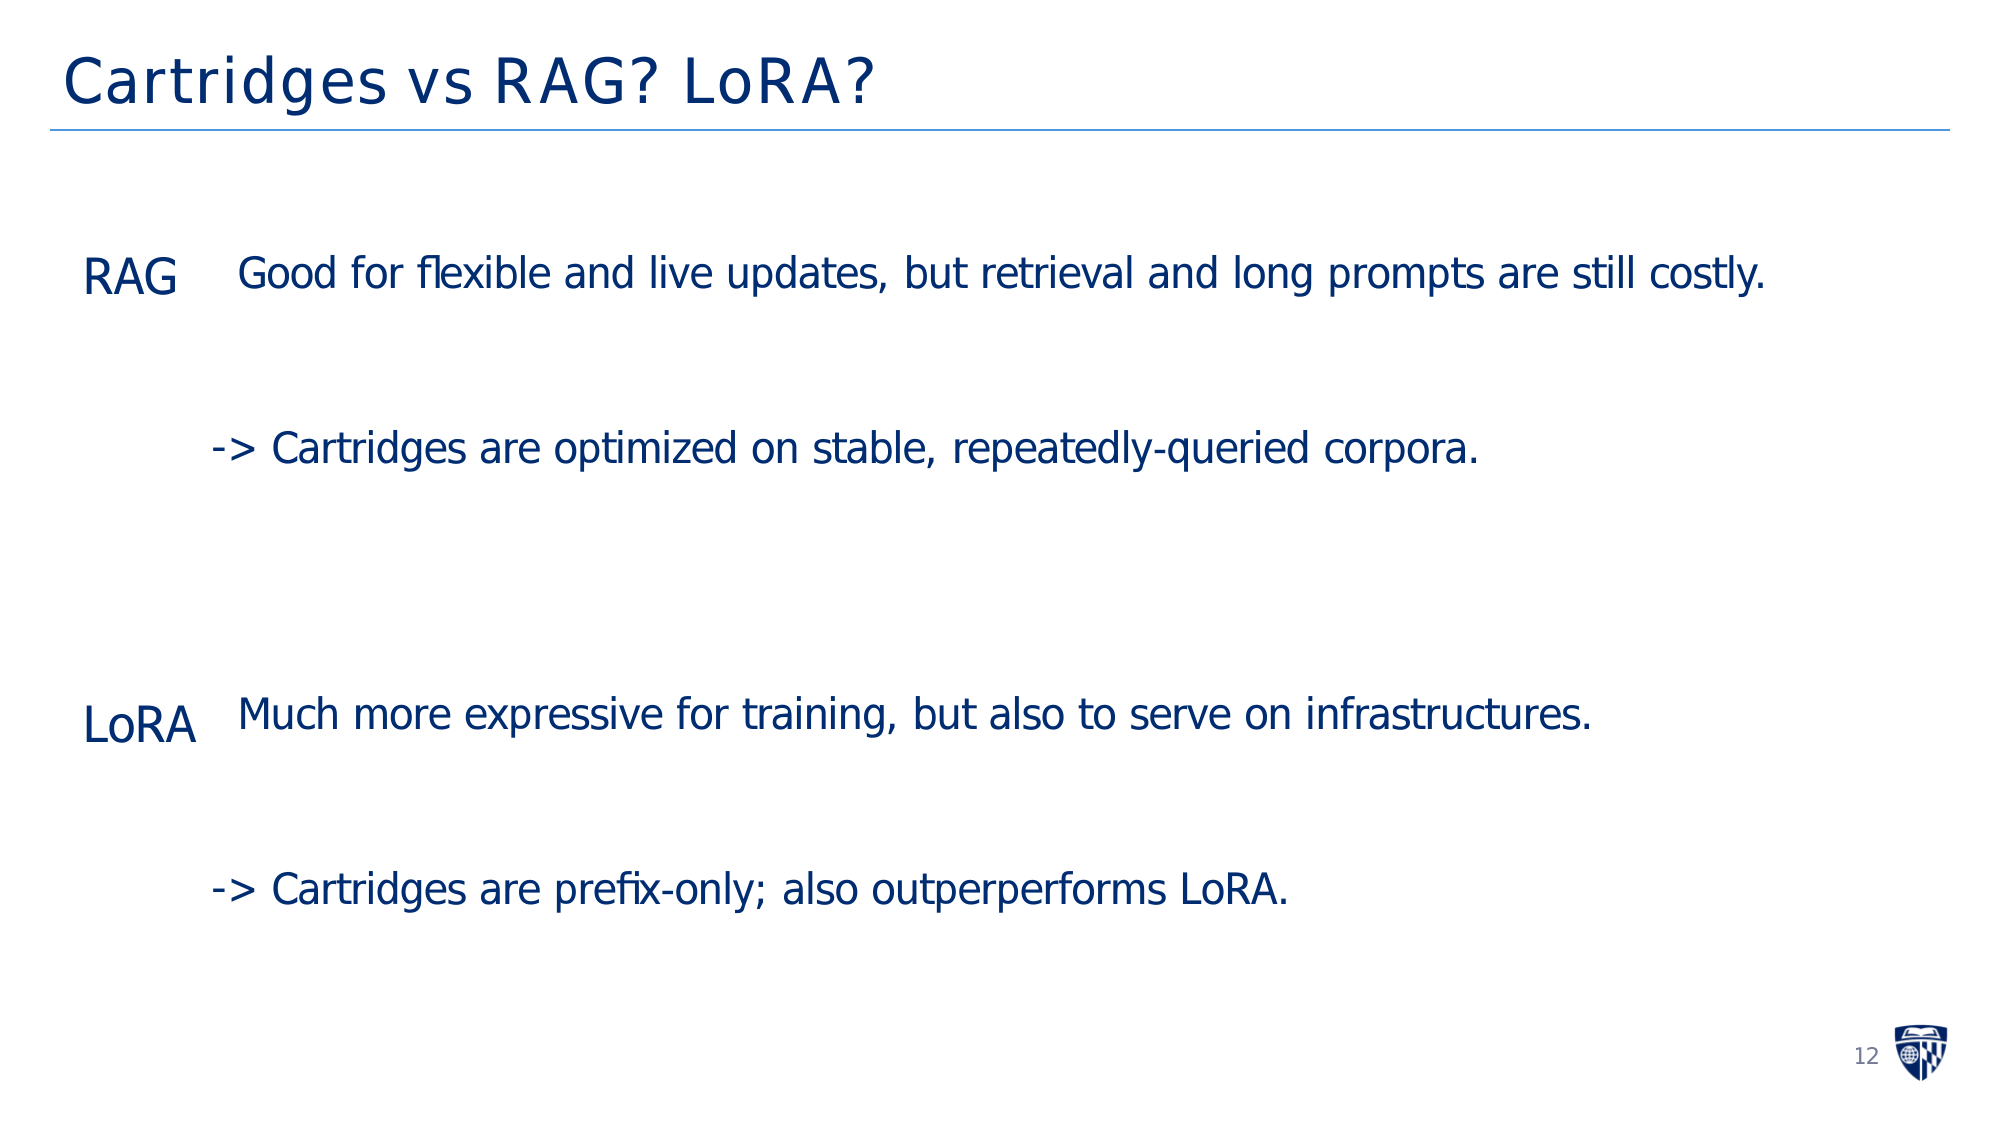

# Cartridges vs RAG? LoRA?
RAG
Good for flexible and live updates, but retrieval and long prompts are still costly.

-> Cartridges are optimized on stable, repeatedly‑queried corpora.
Much more expressive for training, but also to serve on infrastructures.
LoRA
-> Cartridges are prefix‑only; also outperperforms LoRA.
12